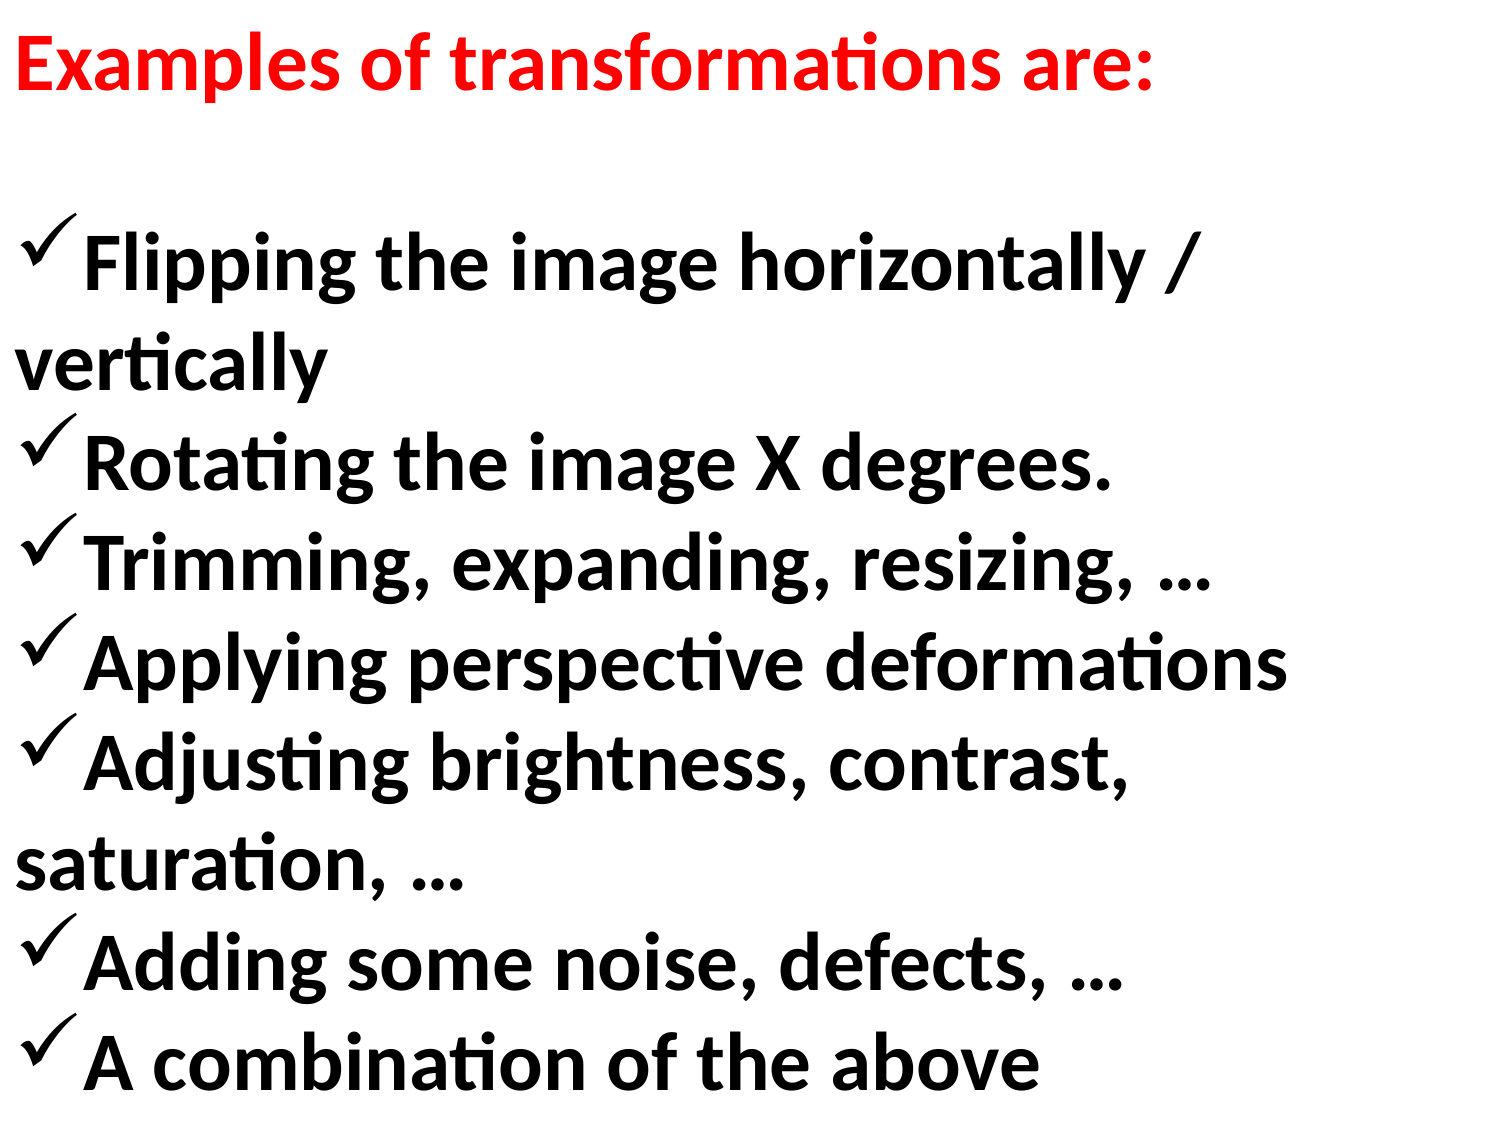

Examples of transformations are:

Flipping the image horizontally / vertically
Rotating the image X degrees.
Trimming, expanding, resizing, …
Applying perspective deformations
Adjusting brightness, contrast, saturation, …
Adding some noise, defects, …
A combination of the above